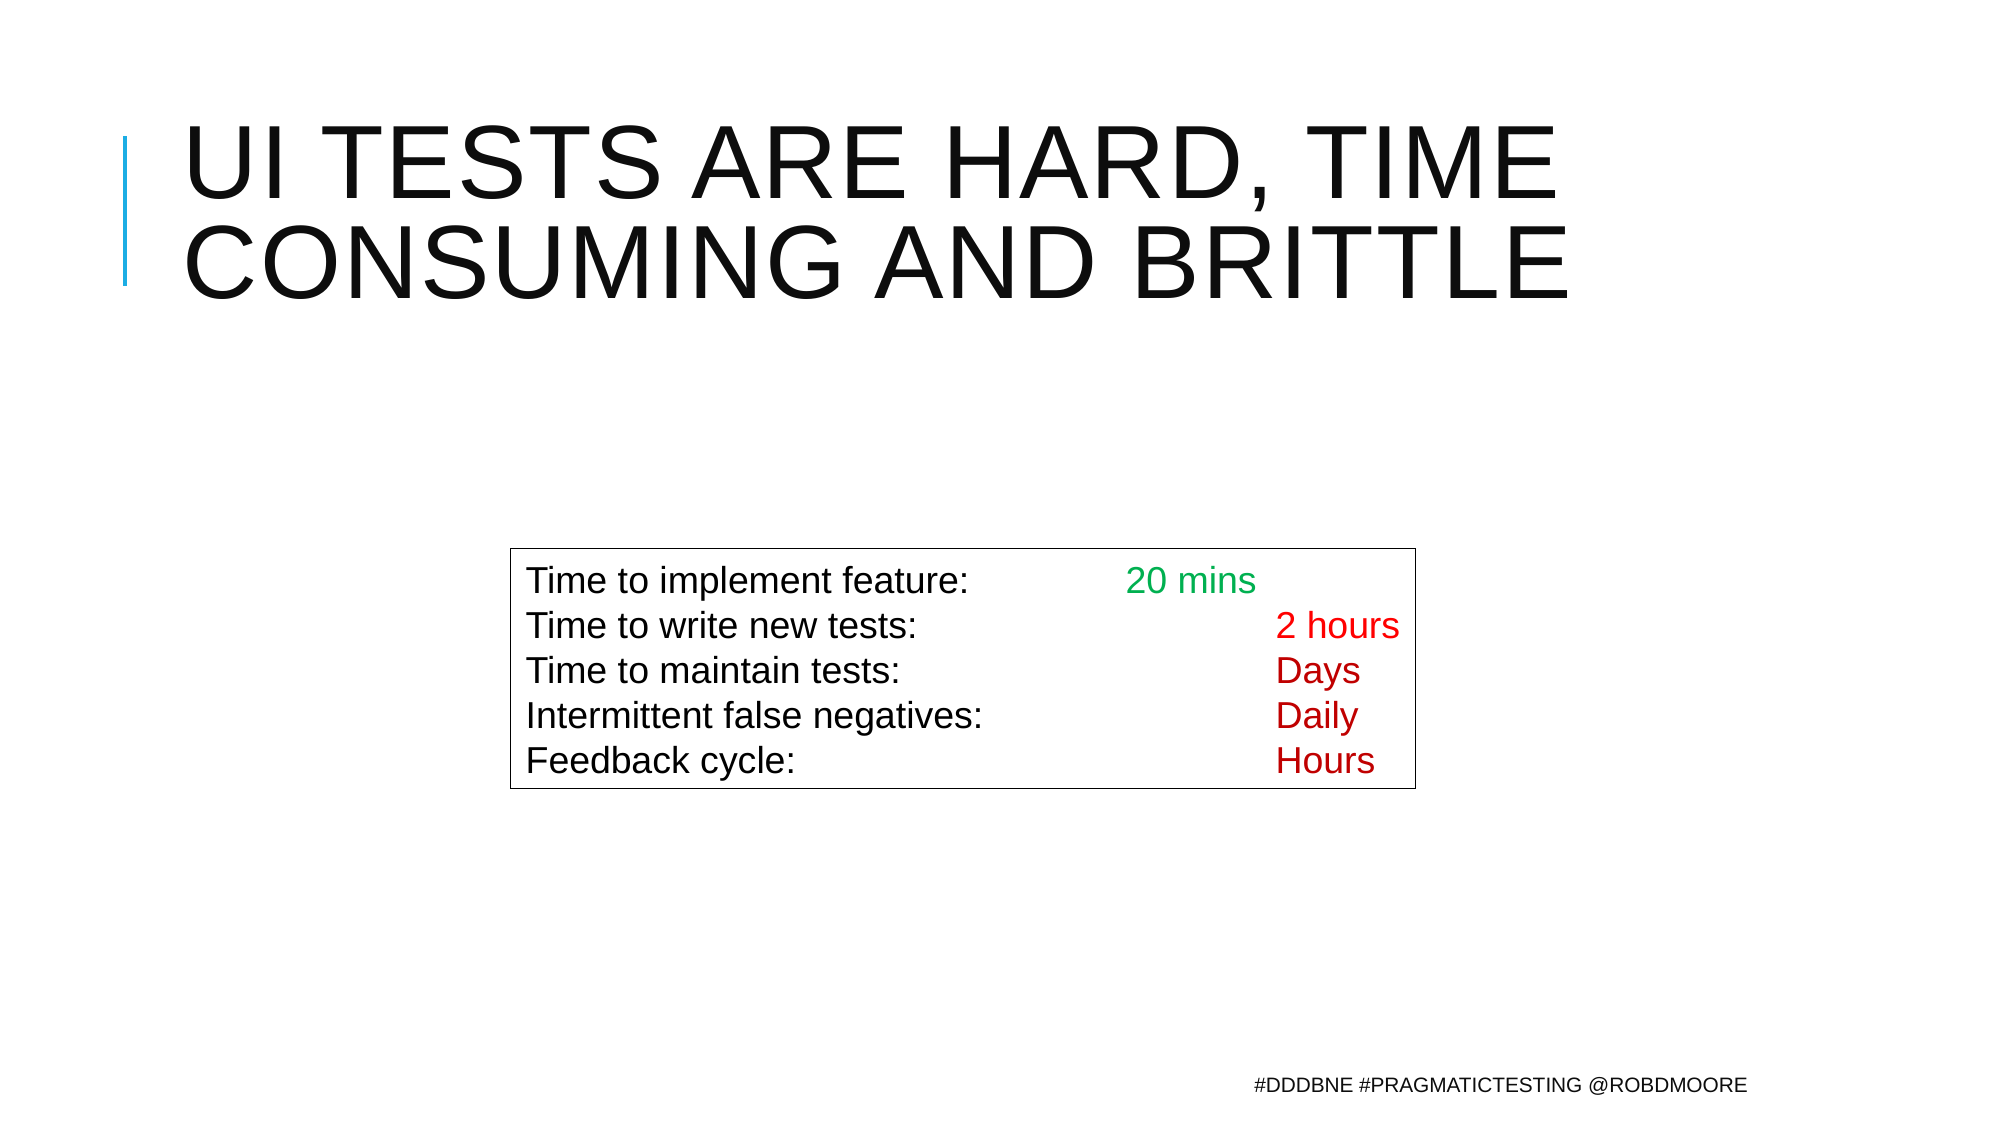

# UI tests are hard, time consuming and brittle
Time to implement feature:		20 mins
Time to write new tests: 			2 hours
Time to maintain tests:			Days
Intermittent false negatives: 		Daily
Feedback cycle:			 	Hours